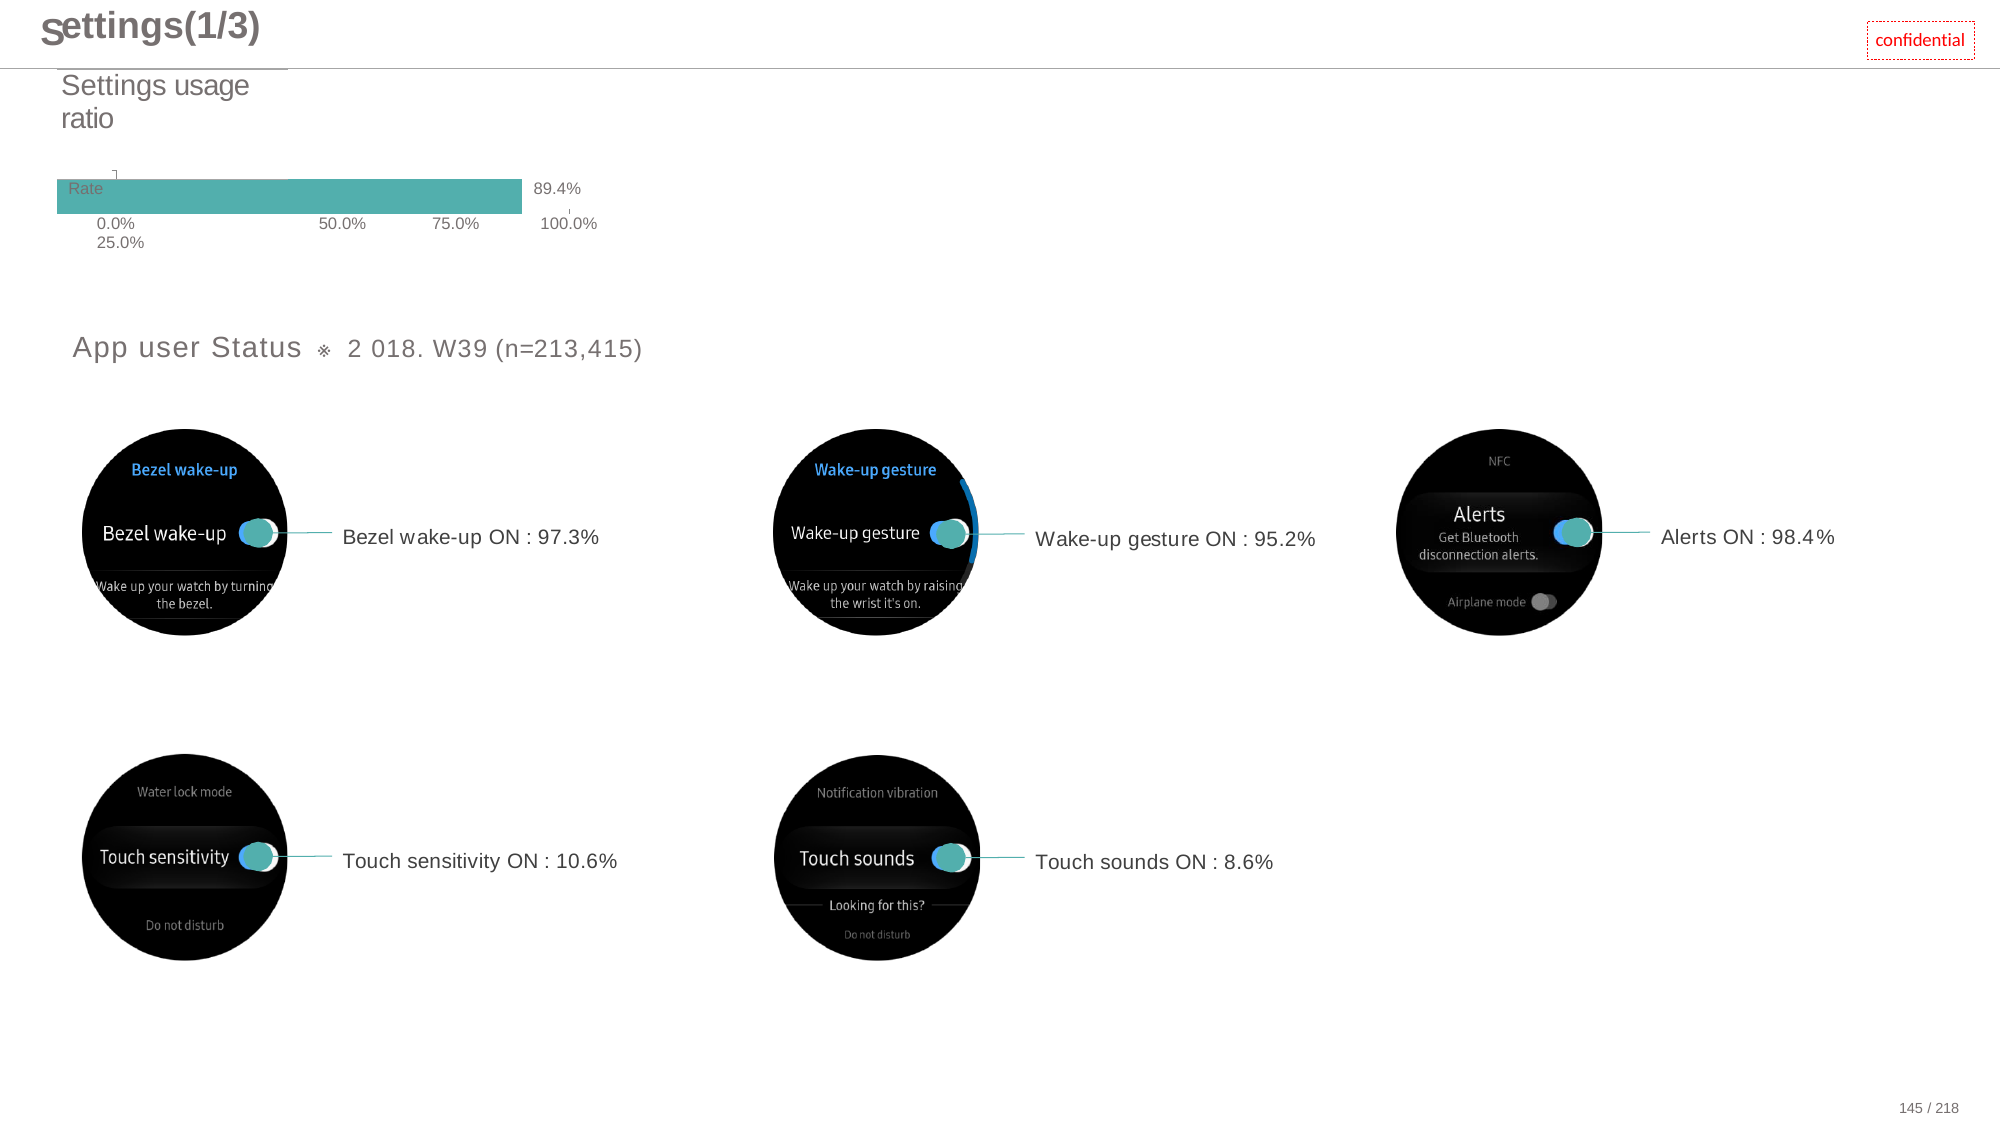

| ettings(1/3) |  |  |  |
| --- | --- | --- | --- |
| Settings usage ratio |  |  |  |
| Rate |  |  | 89.4% |
| 0.0% 25.0% | 50.0% | 75.0% | 100.0% |
S
confidential

App user Status ※2018. W39 (n=213,415)

Alerts ON : 98.4%
Bezel wake-up ON : 97.3%
Wake-up gesture ON : 95.2%

Touch sensitivity ON : 10.6%
Touch sounds ON : 8.6%

145 / 218